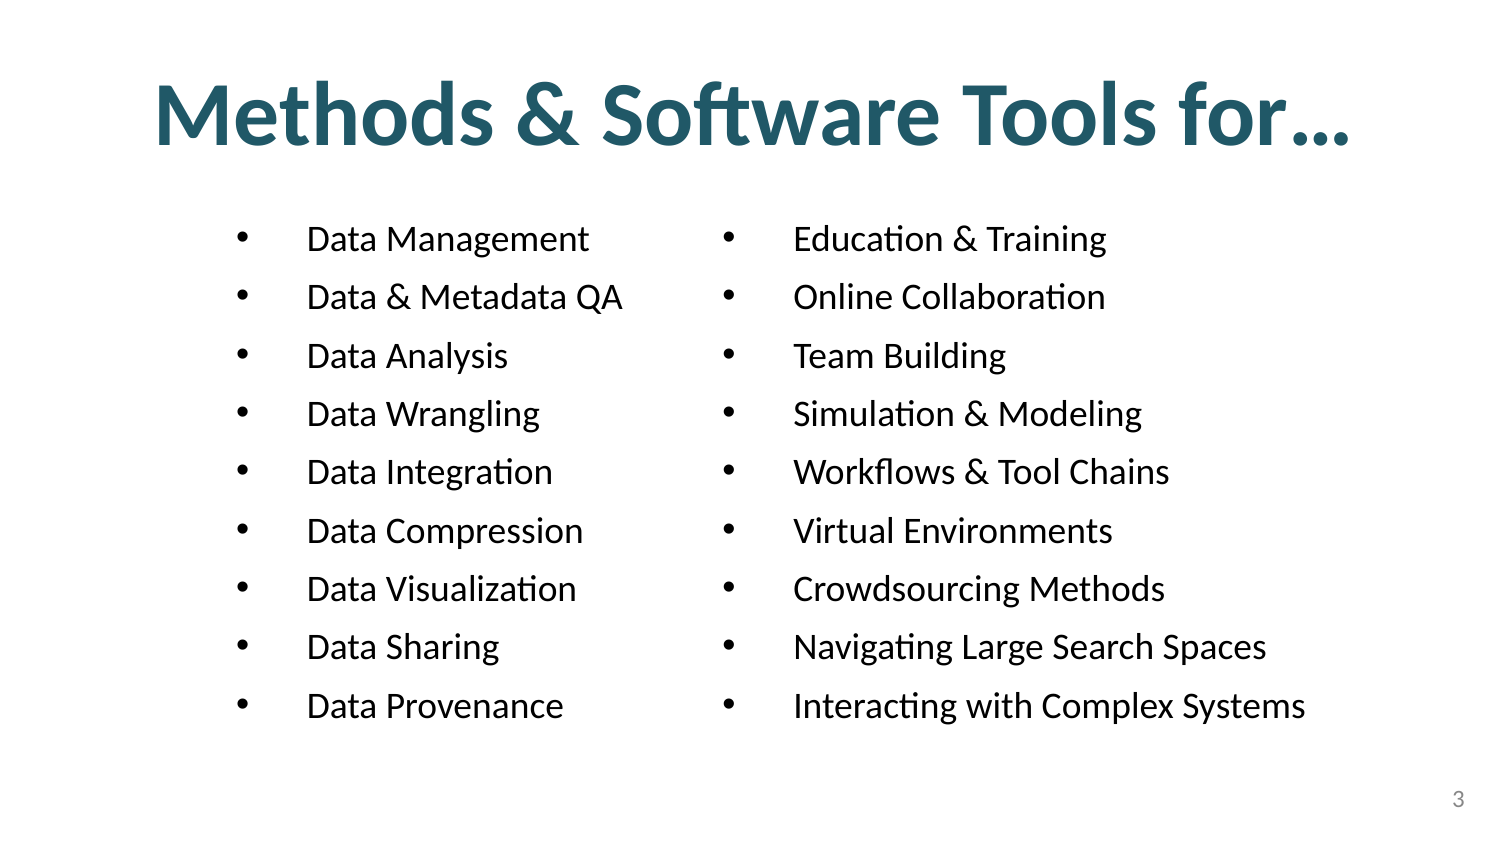

# Methods & Software Tools for…
Education & Training
Online Collaboration
Team Building
Simulation & Modeling
Workflows & Tool Chains
Virtual Environments
Crowdsourcing Methods
Navigating Large Search Spaces
Interacting with Complex Systems

Data Management
Data & Metadata QA
Data Analysis
Data Wrangling
Data Integration
Data Compression
Data Visualization
Data Sharing
Data Provenance
3